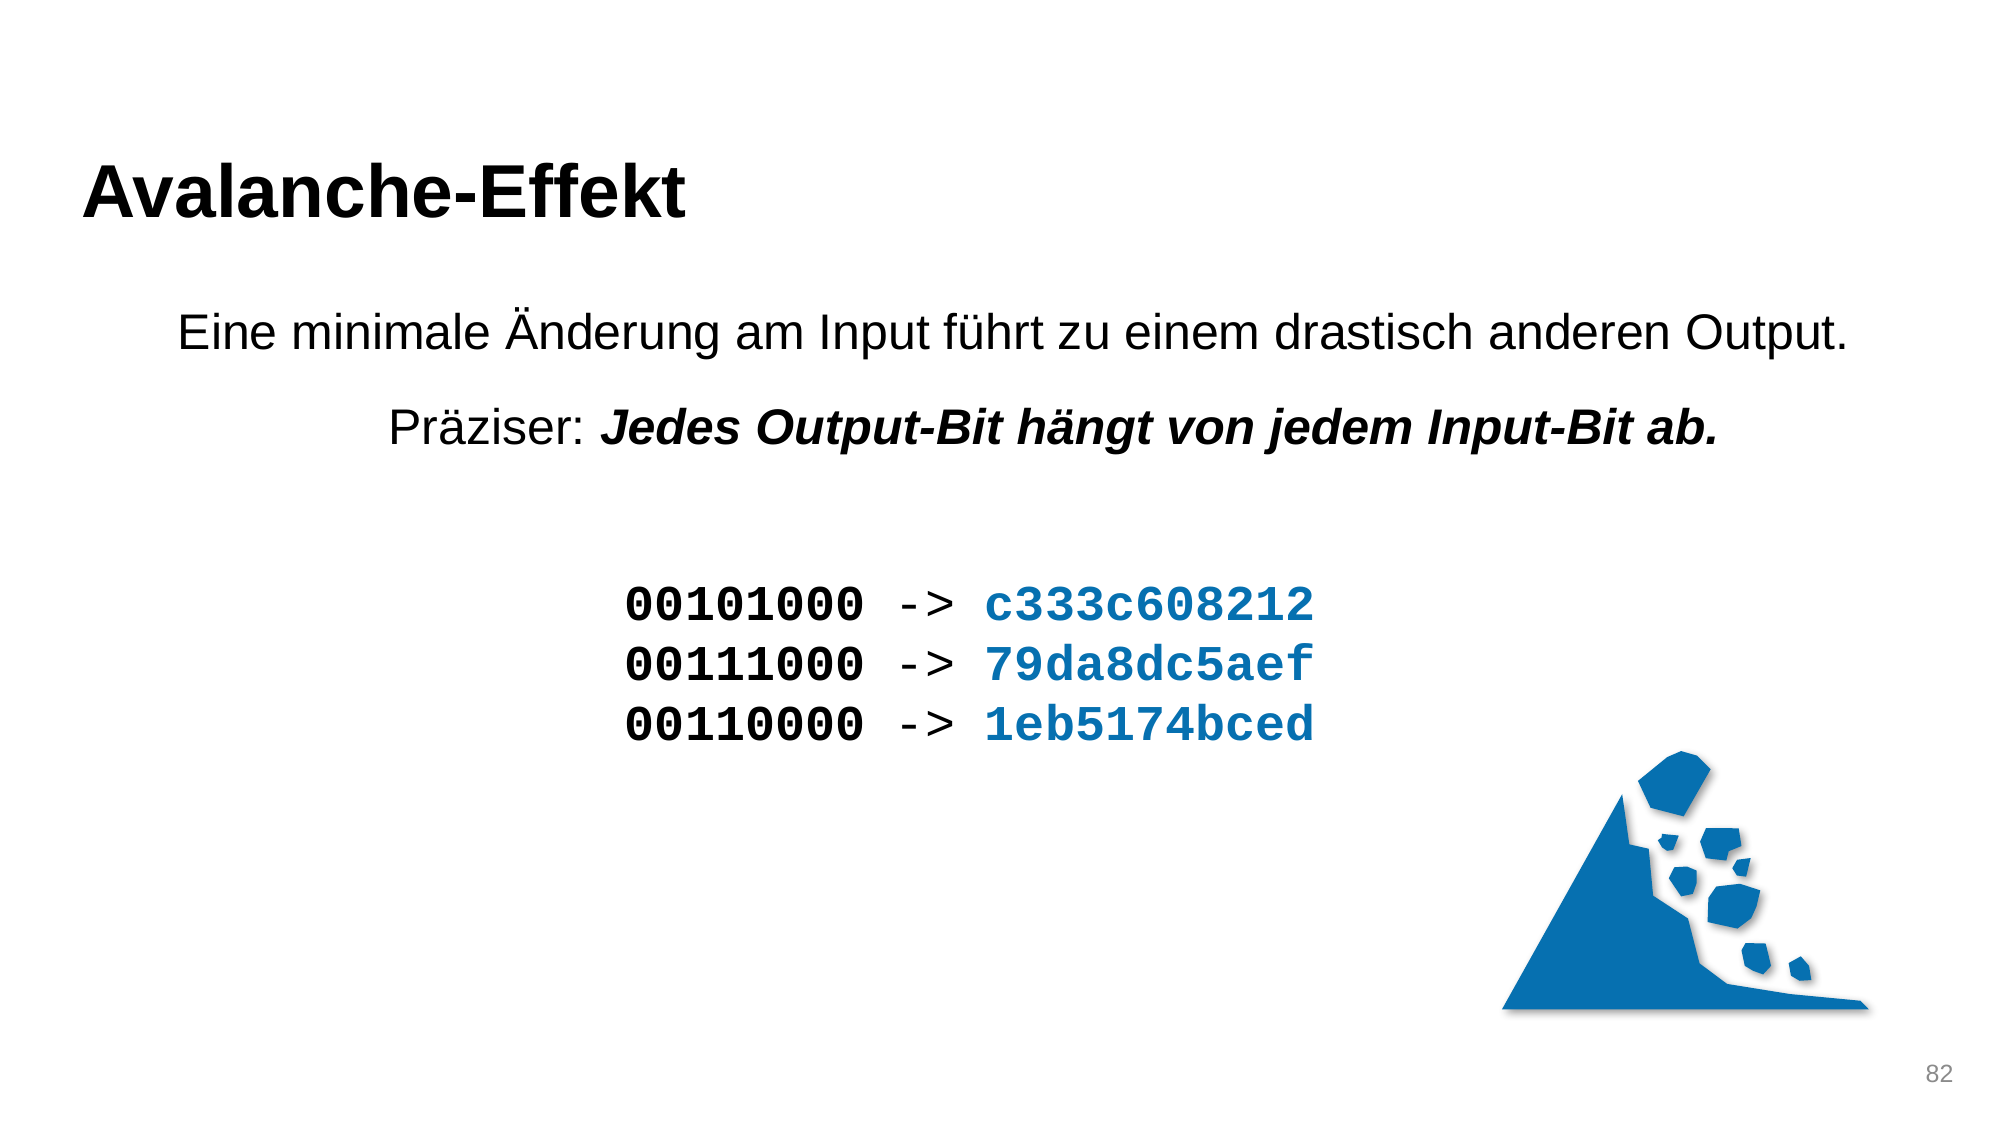

Avalanche-Effekt
Eine minimale Änderung am Input führt zu einem drastisch anderen Output.
Präziser: Jedes Output-Bit hängt von jedem Input-Bit ab.
00101000 -> c333c608212
00111000 -> 79da8dc5aef
00110000 -> 1eb5174bced

82